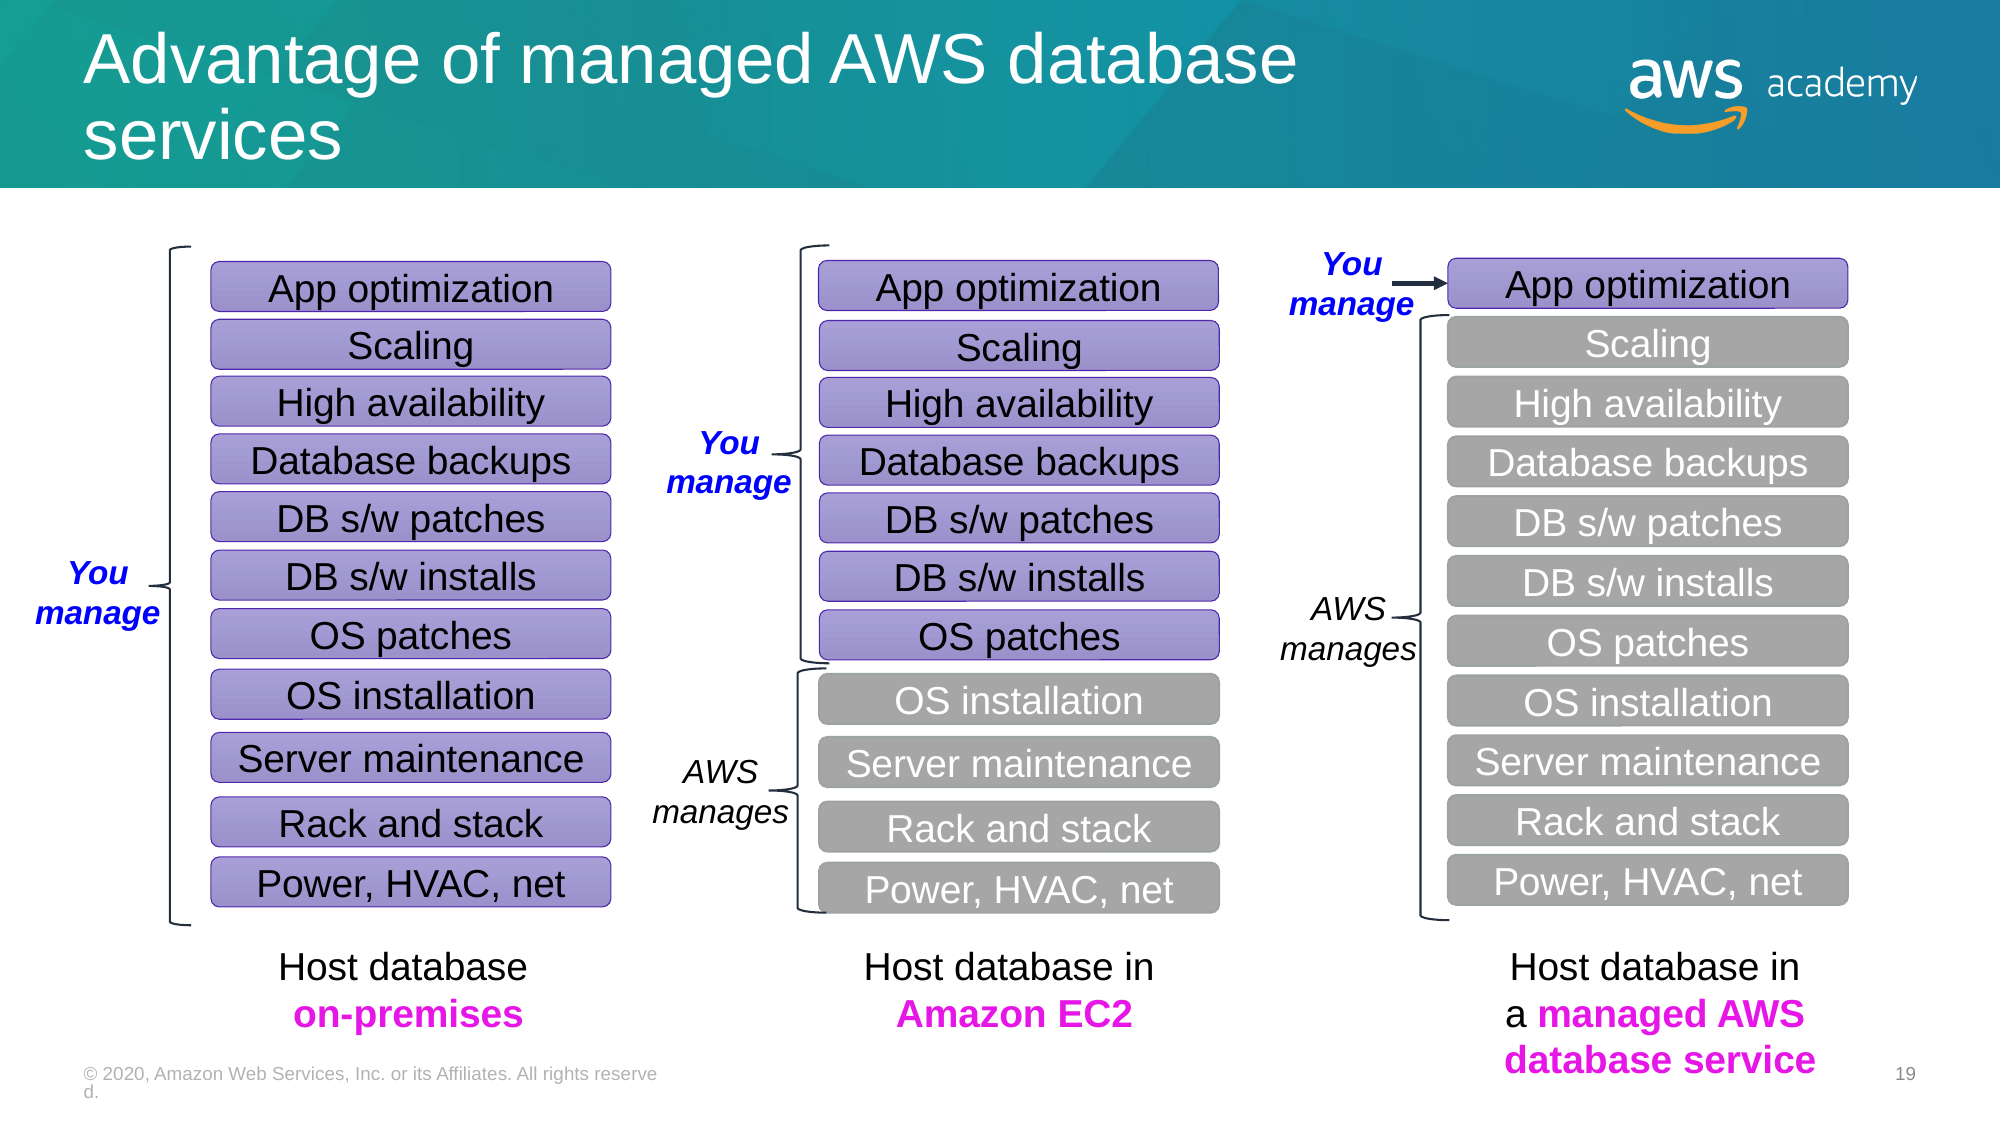

# Advantage of managed AWS database services
You manage
App optimization

Scaling
High availability
Database backups
DB s/w patches
DB s/w installs
OS patches
OS installation
Server maintenance
Rack and stack
Power, HVAC, net
AWS manages
Host database in
a managed AWS
database service

App optimization
Scaling
High availability
Database backups
DB s/w patches
DB s/w installs
OS patches
You manage

OS installation
Server maintenance
Rack and stack
Power, HVAC, net
Host database in
Amazon EC2
AWS manages

App optimization
Scaling
High availability
Database backups
DB s/w patches
You manage
DB s/w installs
OS patches
OS installation
Server maintenance
Rack and stack
Power, HVAC, net
Host database
on-premises
© 2020, Amazon Web Services, Inc. or its Affiliates. All rights reserved.
19